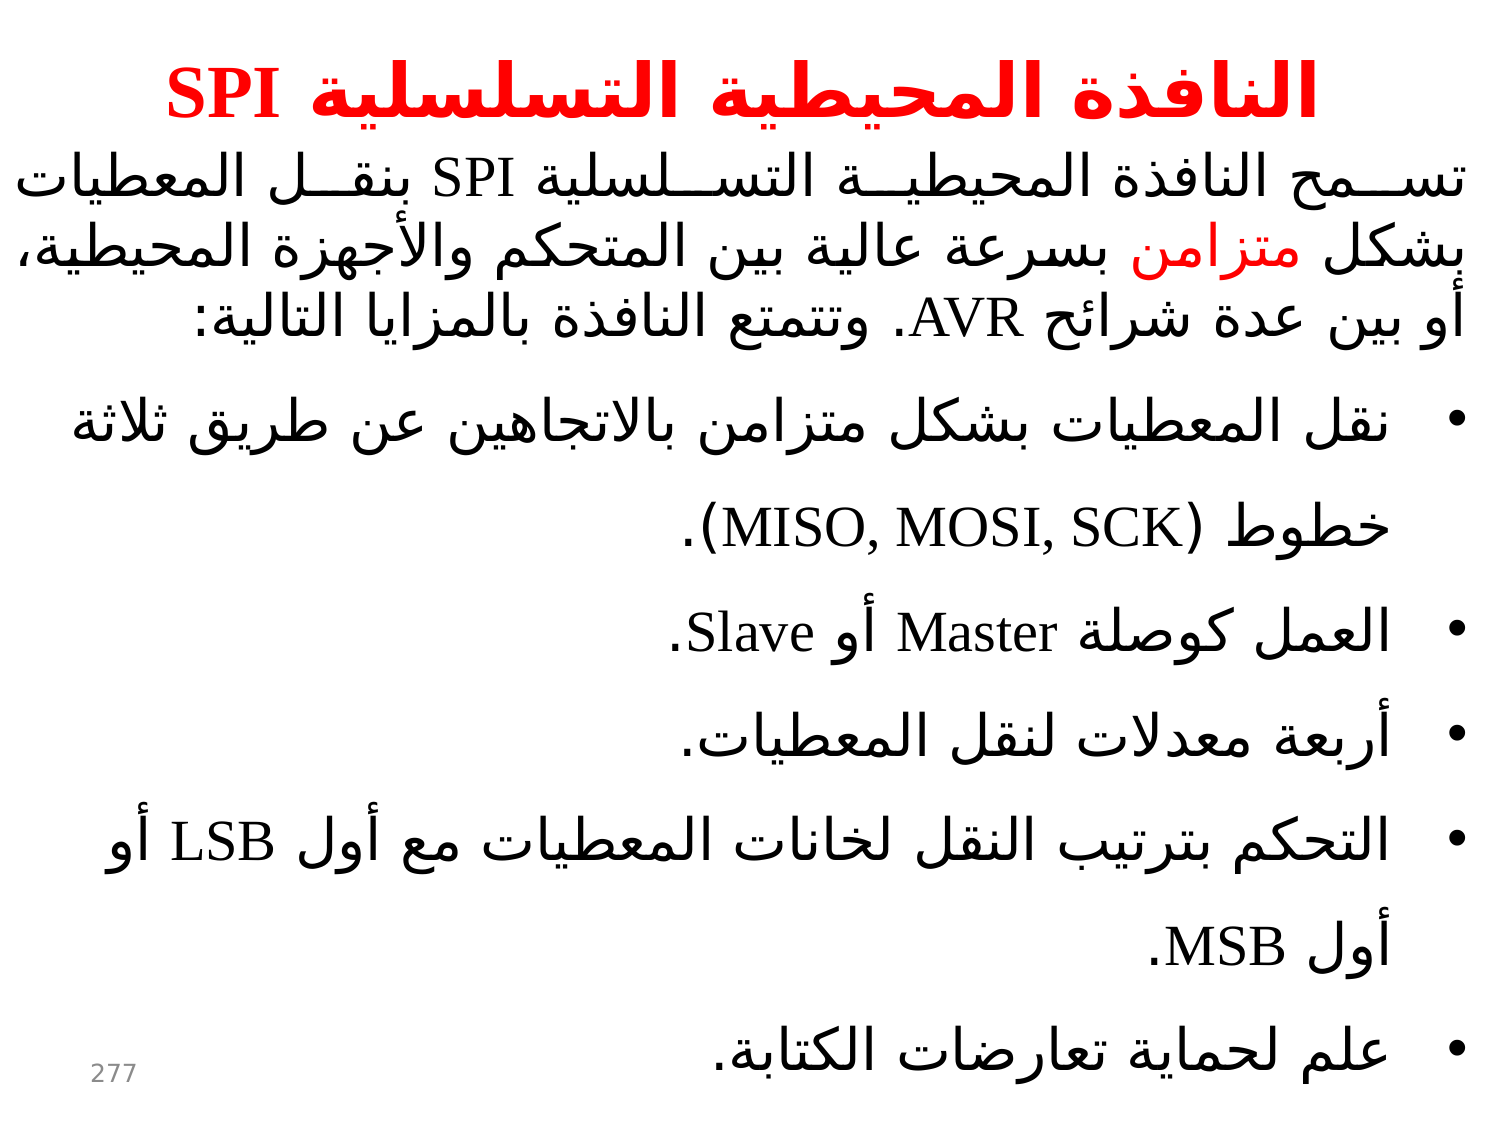

النافذة المحيطية التسلسلية SPI
تسمح النافذة المحيطية التسلسلية SPI بنقل المعطيات بشكل متزامن بسرعة عالية بين المتحكم والأجهزة المحيطية، أو بين عدة شرائح AVR. وتتمتع النافذة بالمزايا التالية:
نقل المعطيات بشكل متزامن بالاتجاهين عن طريق ثلاثة خطوط (MISO, MOSI, SCK).
العمل كوصلة Master أو Slave.
أربعة معدلات لنقل المعطيات.
التحكم بترتيب النقل لخانات المعطيات مع أول LSB أو أول MSB.
علم لحماية تعارضات الكتابة.
توليد مقاطعة عند نهاية الإرسال.

277